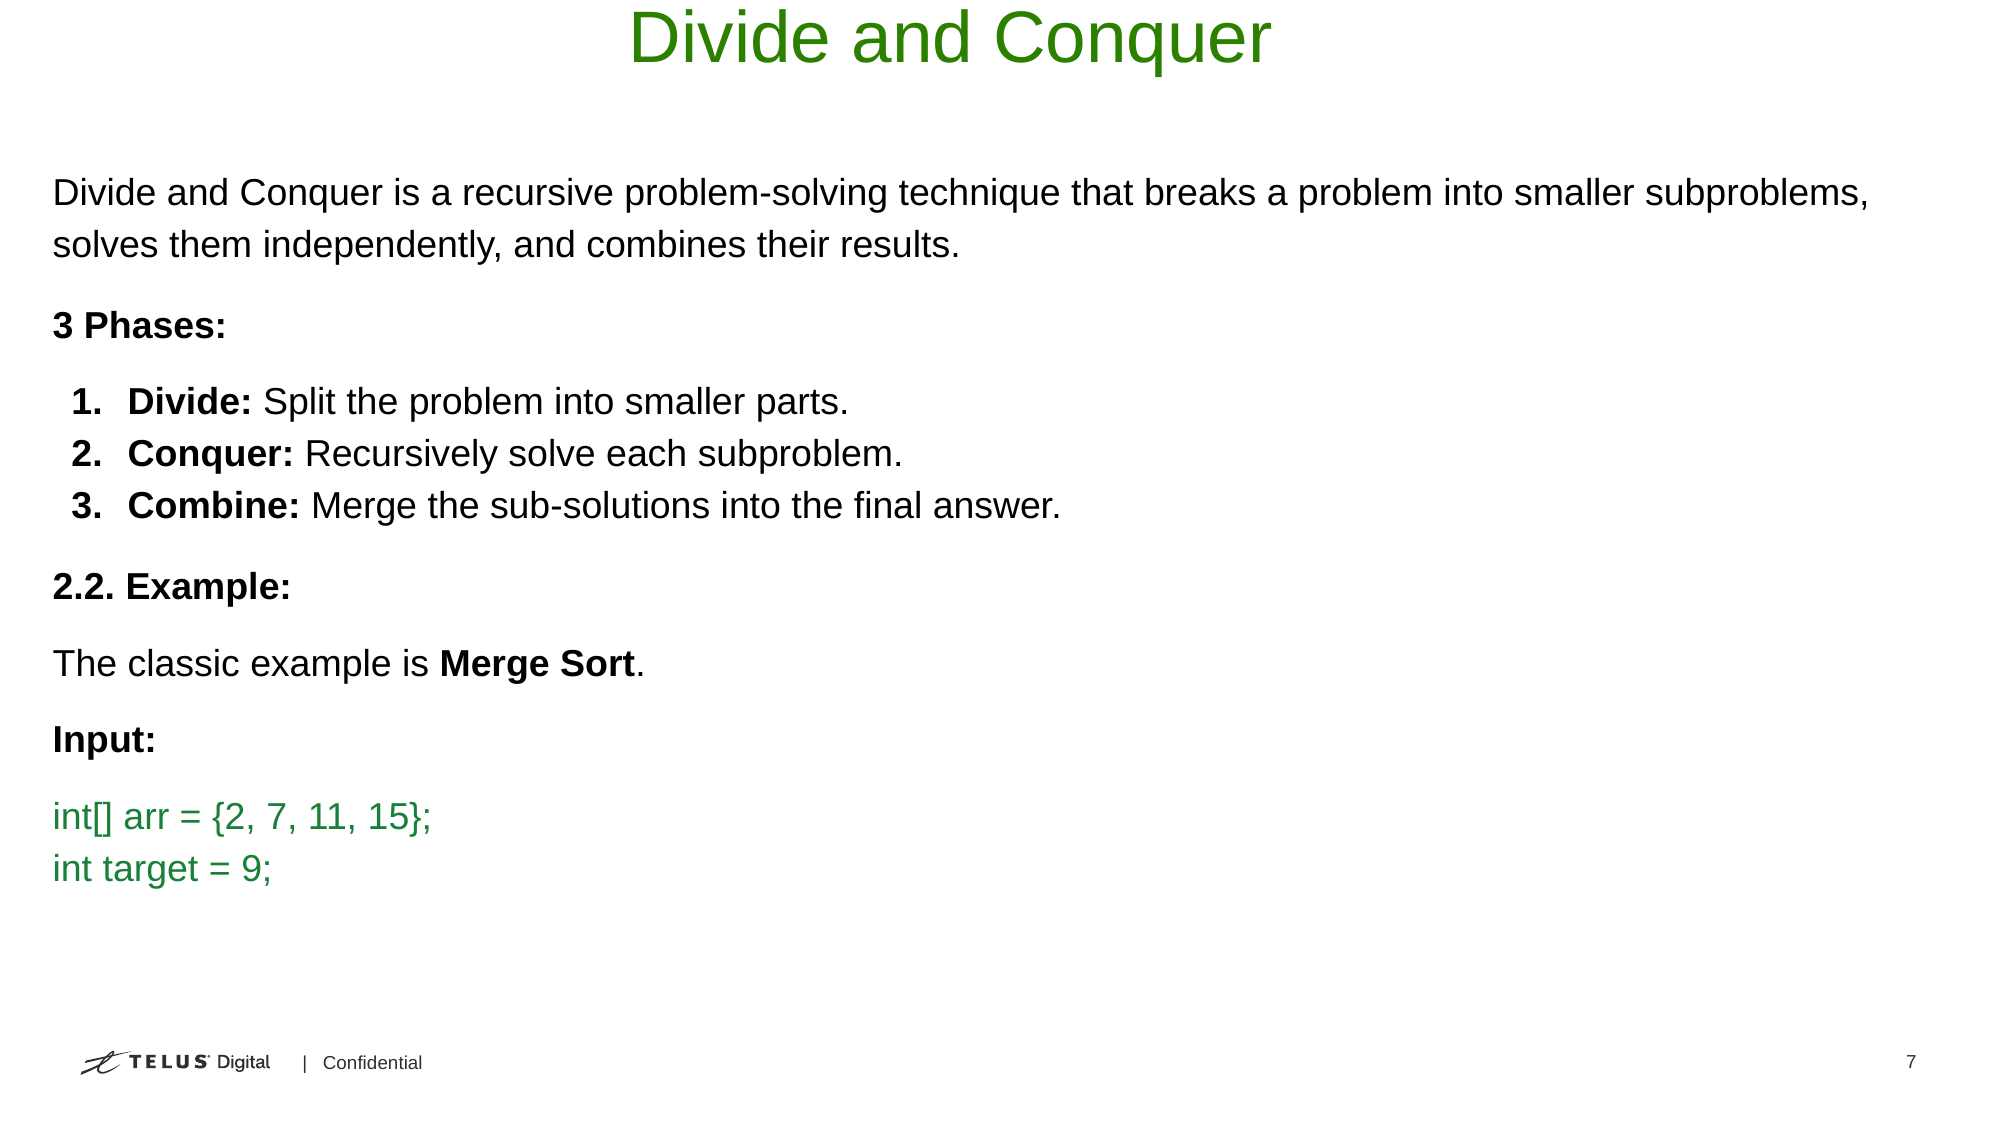

# Divide and Conquer
Divide and Conquer is a recursive problem-solving technique that breaks a problem into smaller subproblems, solves them independently, and combines their results.
3 Phases:
Divide: Split the problem into smaller parts.
Conquer: Recursively solve each subproblem.
Combine: Merge the sub-solutions into the final answer.
2.2. Example:
The classic example is Merge Sort.
Input:
int[] arr = {2, 7, 11, 15};
int target = 9;